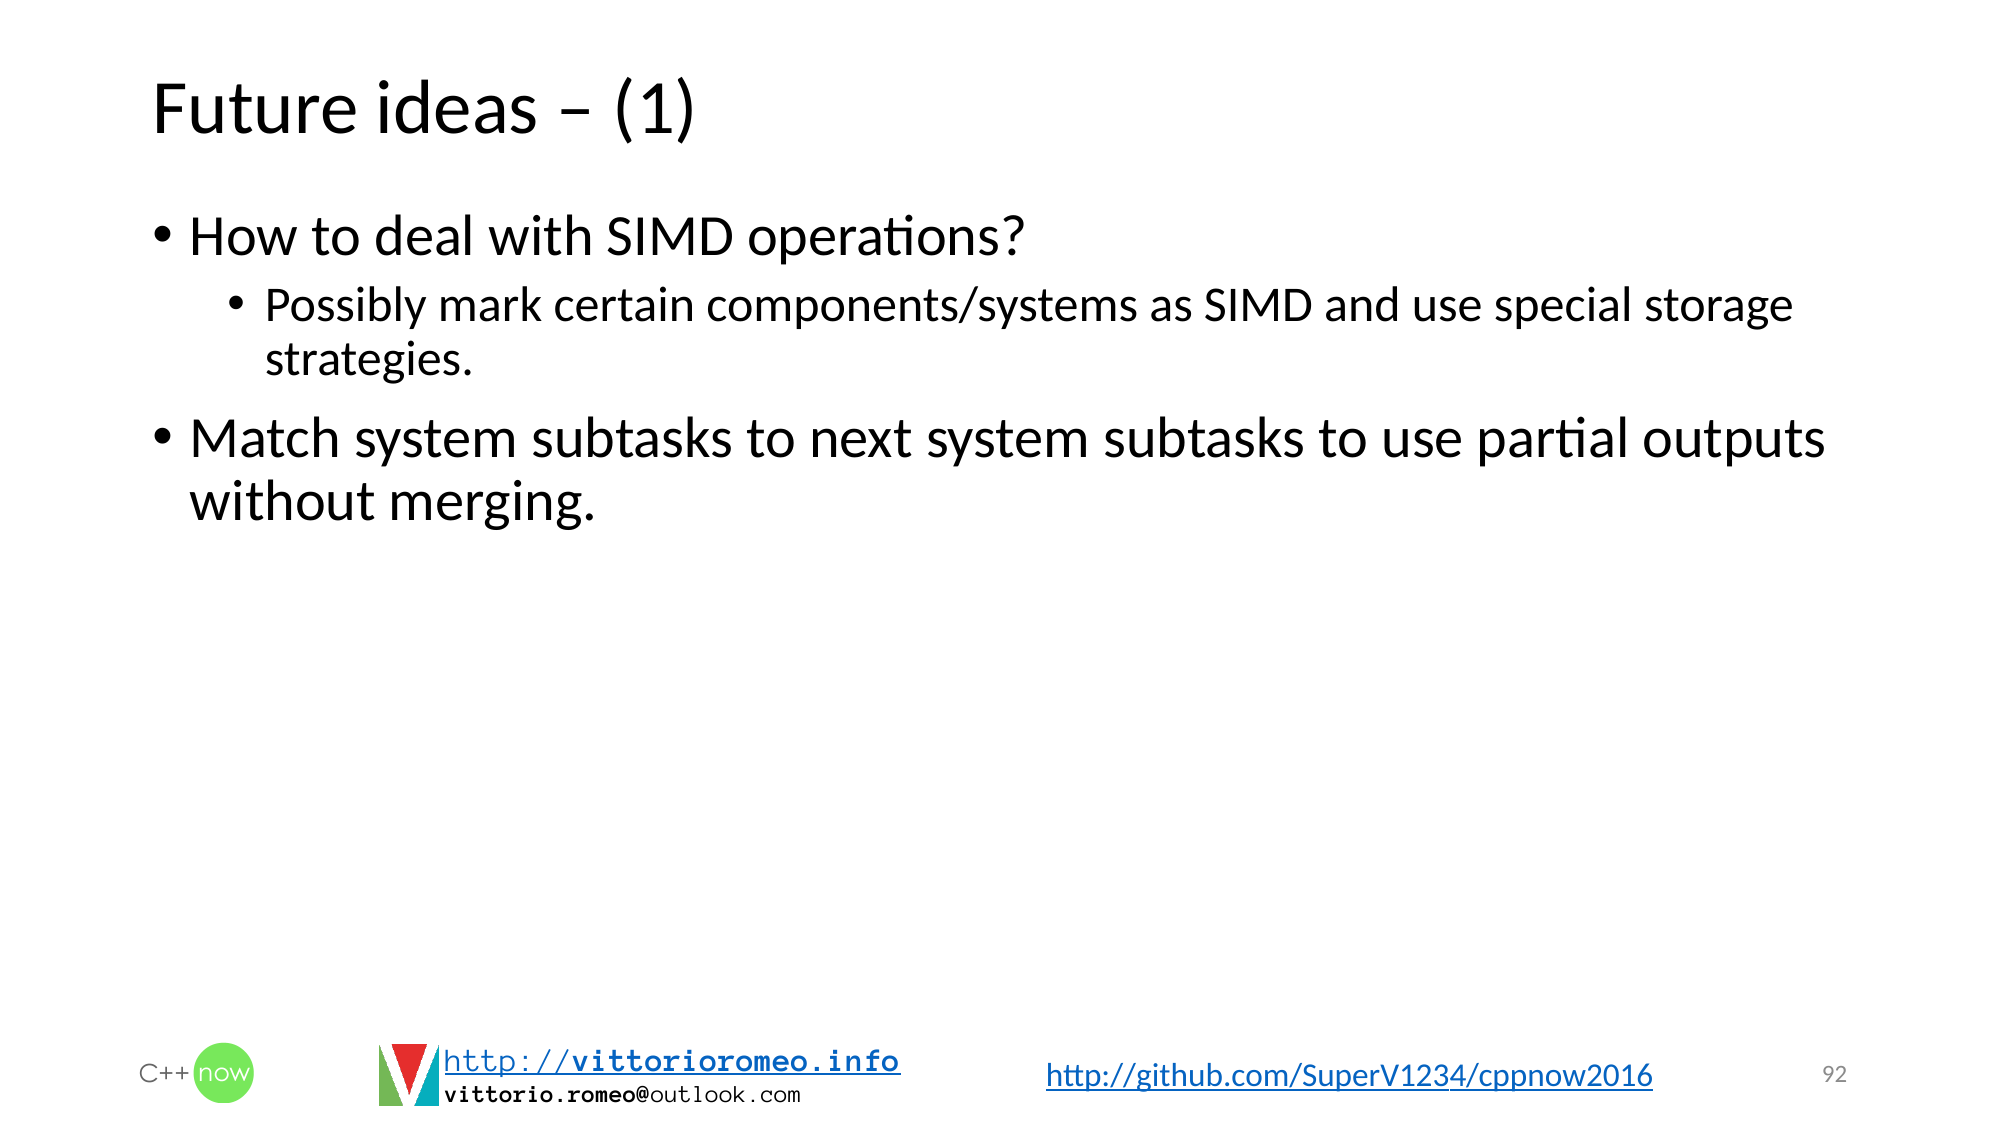

# Future ideas – (1)
How to deal with SIMD operations?
Possibly mark certain components/systems as SIMD and use special storage strategies.
Match system subtasks to next system subtasks to use partial outputs without merging.

92